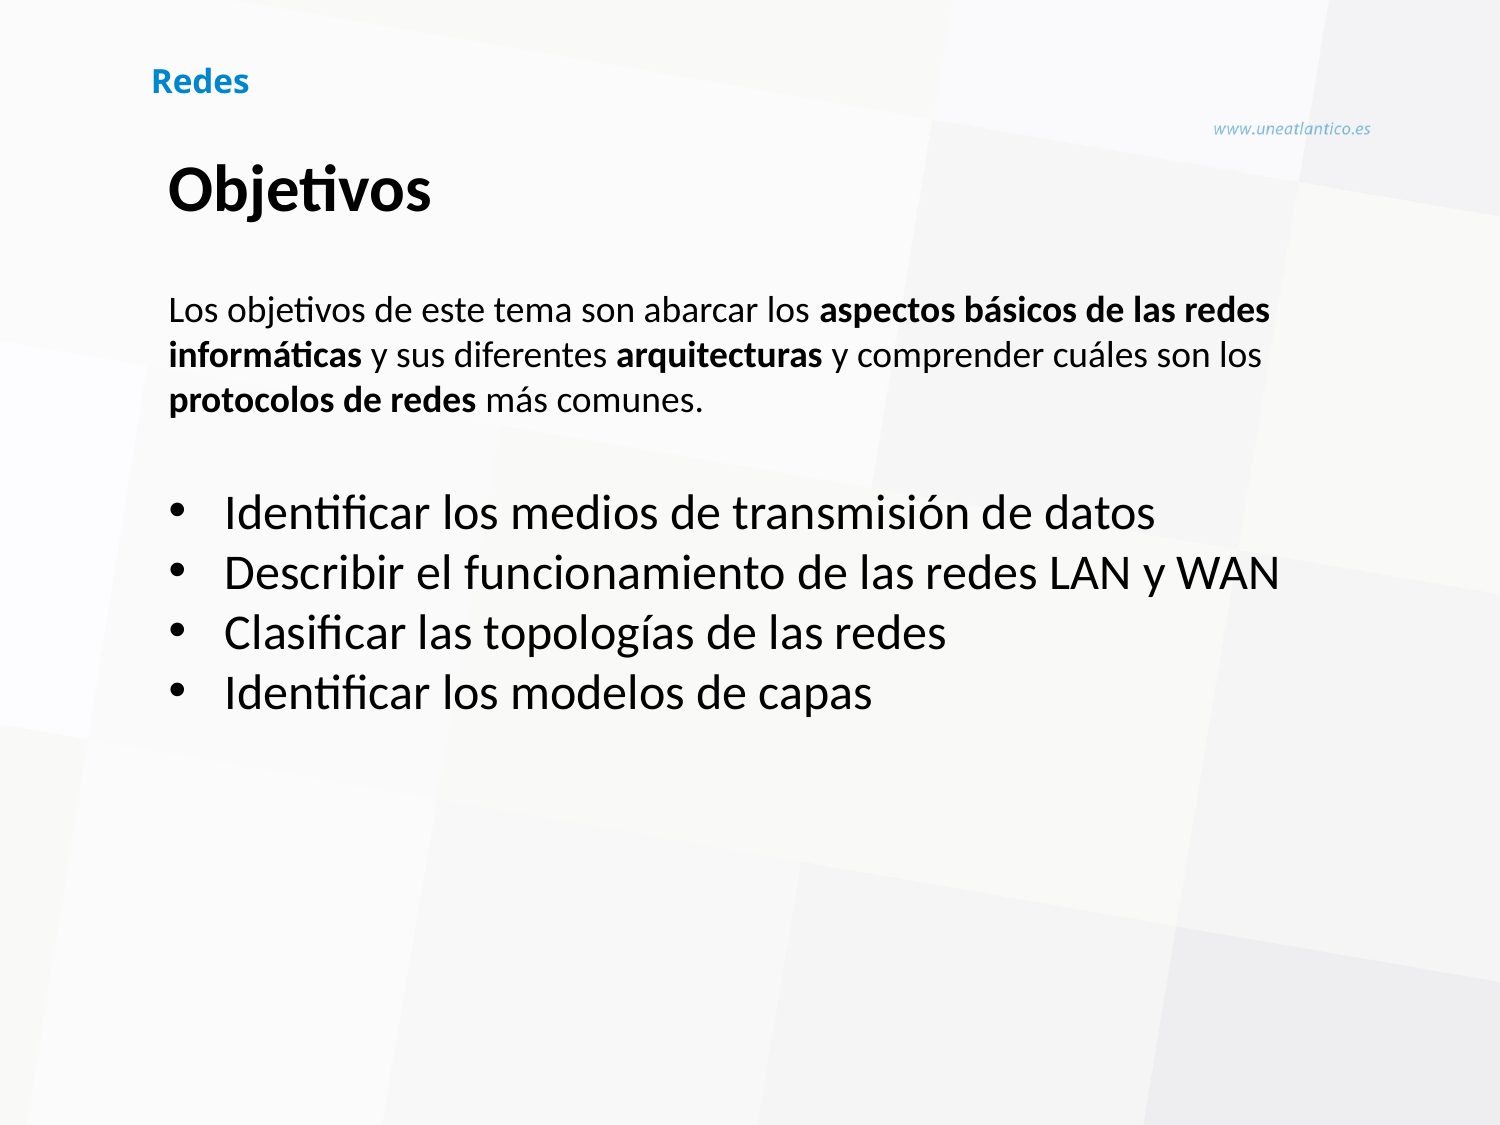

# Redes
Objetivos

Los objetivos de este tema son abarcar los aspectos básicos de las redes informáticas y sus diferentes arquitecturas y comprender cuáles son los protocolos de redes más comunes.

Identificar los medios de transmisión de datos
Describir el funcionamiento de las redes LAN y WAN
Clasificar las topologías de las redes
Identificar los modelos de capas